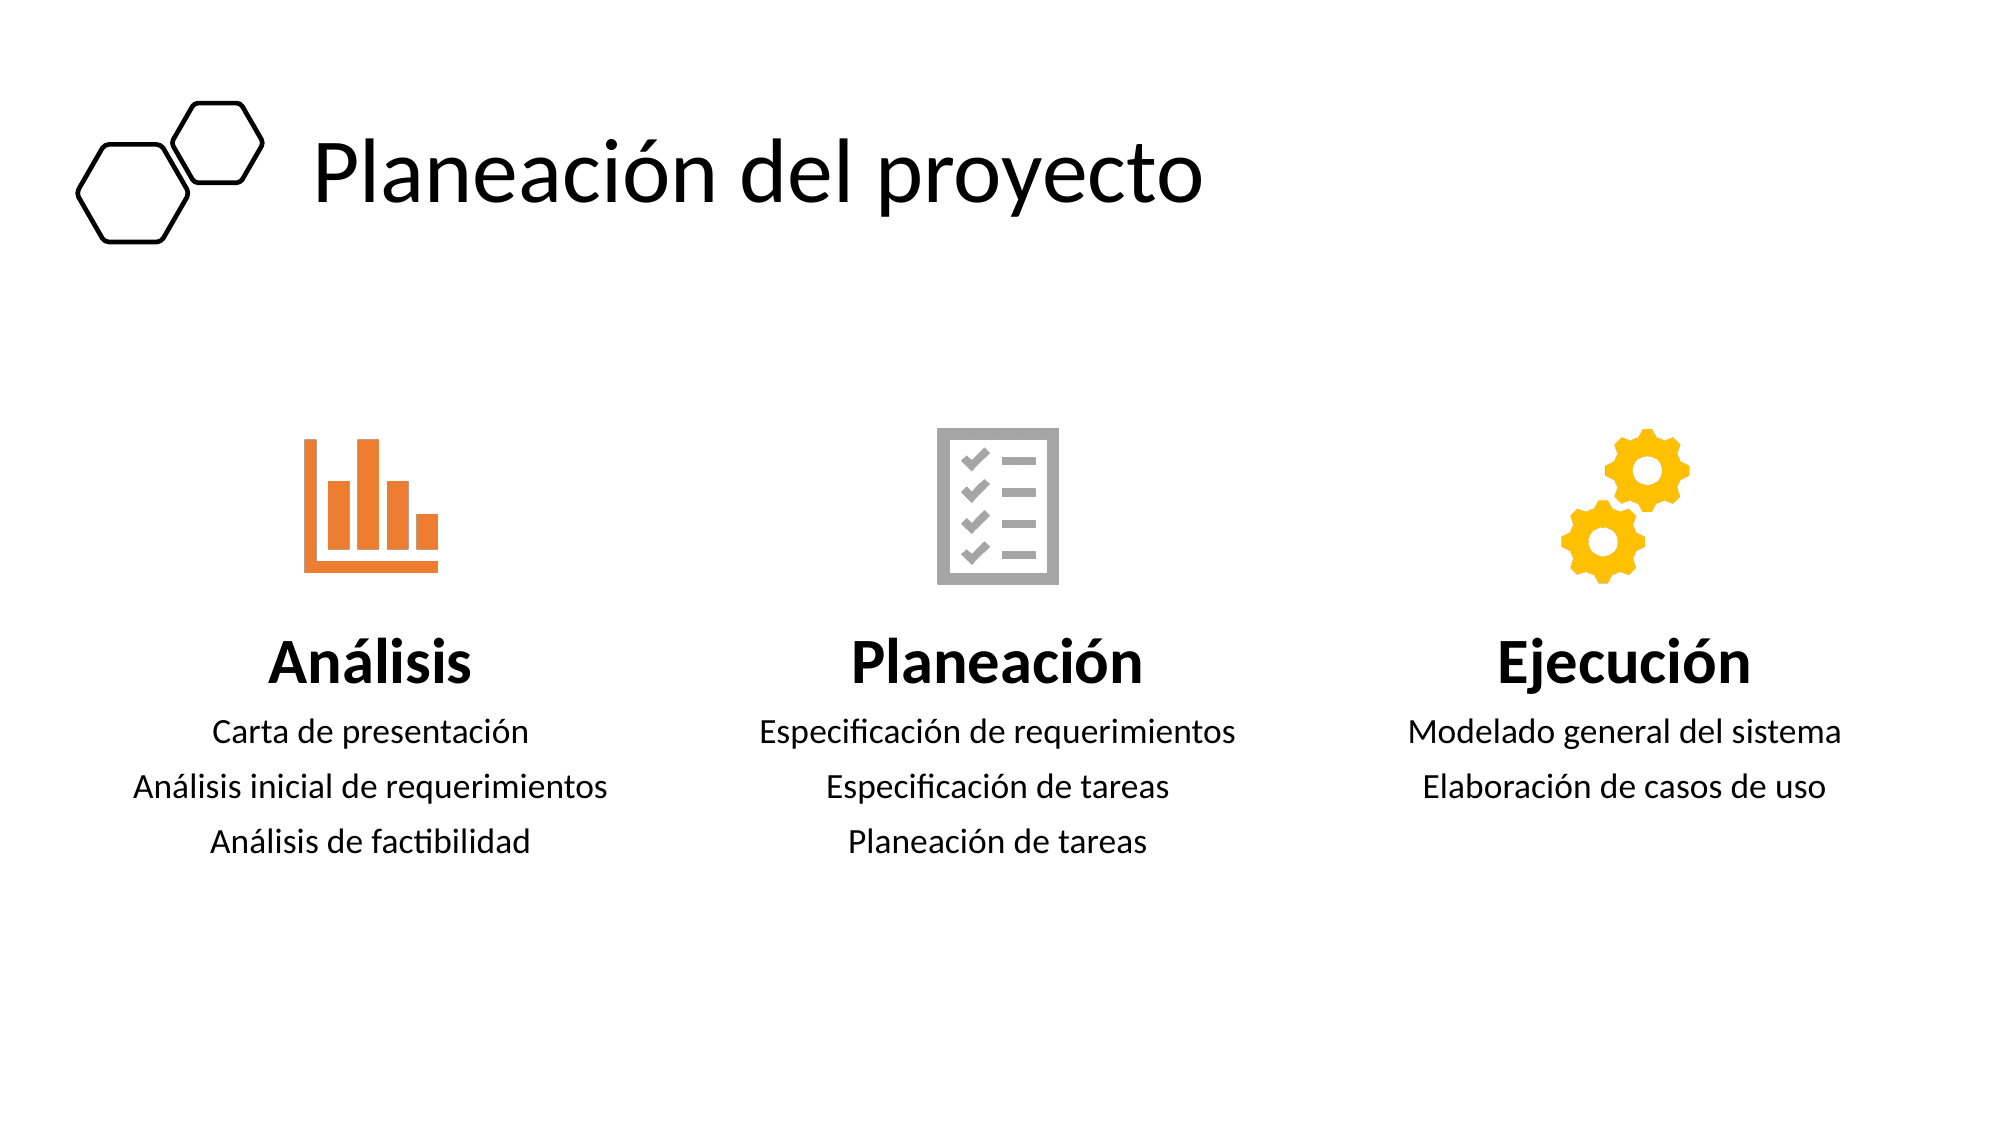

# Planeación del proyecto

Análisis
Carta de presentación
Análisis inicial de requerimientos
Análisis de factibilidad
Planeación
Especificación de requerimientos
Especificación de tareas
Planeación de tareas
Ejecución
Modelado general del sistema
Elaboración de casos de uso